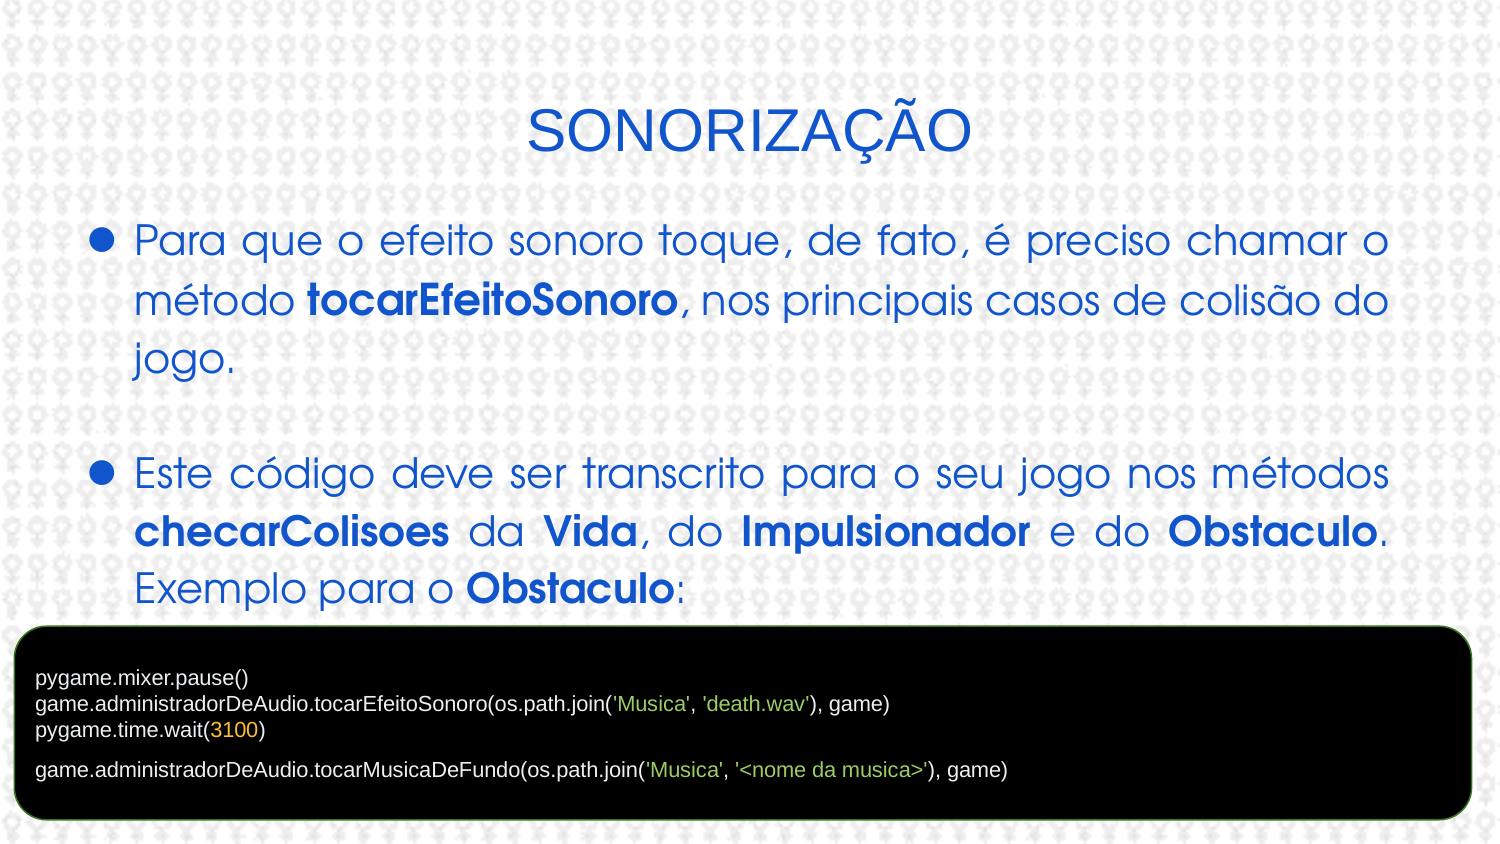

# SONORIZAÇÃO
Para que o efeito sonoro toque, de fato, é preciso chamar o método tocarEfeitoSonoro, nos principais casos de colisão do jogo.

Este código deve ser transcrito para o seu jogo nos métodos checarColisoes da Vida, do Impulsionador e do Obstaculo. Exemplo para o Obstaculo:

pygame.mixer.pause()
game.administradorDeAudio.tocarEfeitoSonoro(os.path.join('Musica', 'death.wav'), game)
pygame.time.wait(3100)
game.administradorDeAudio.tocarMusicaDeFundo(os.path.join('Musica', '<nome da musica>'), game)